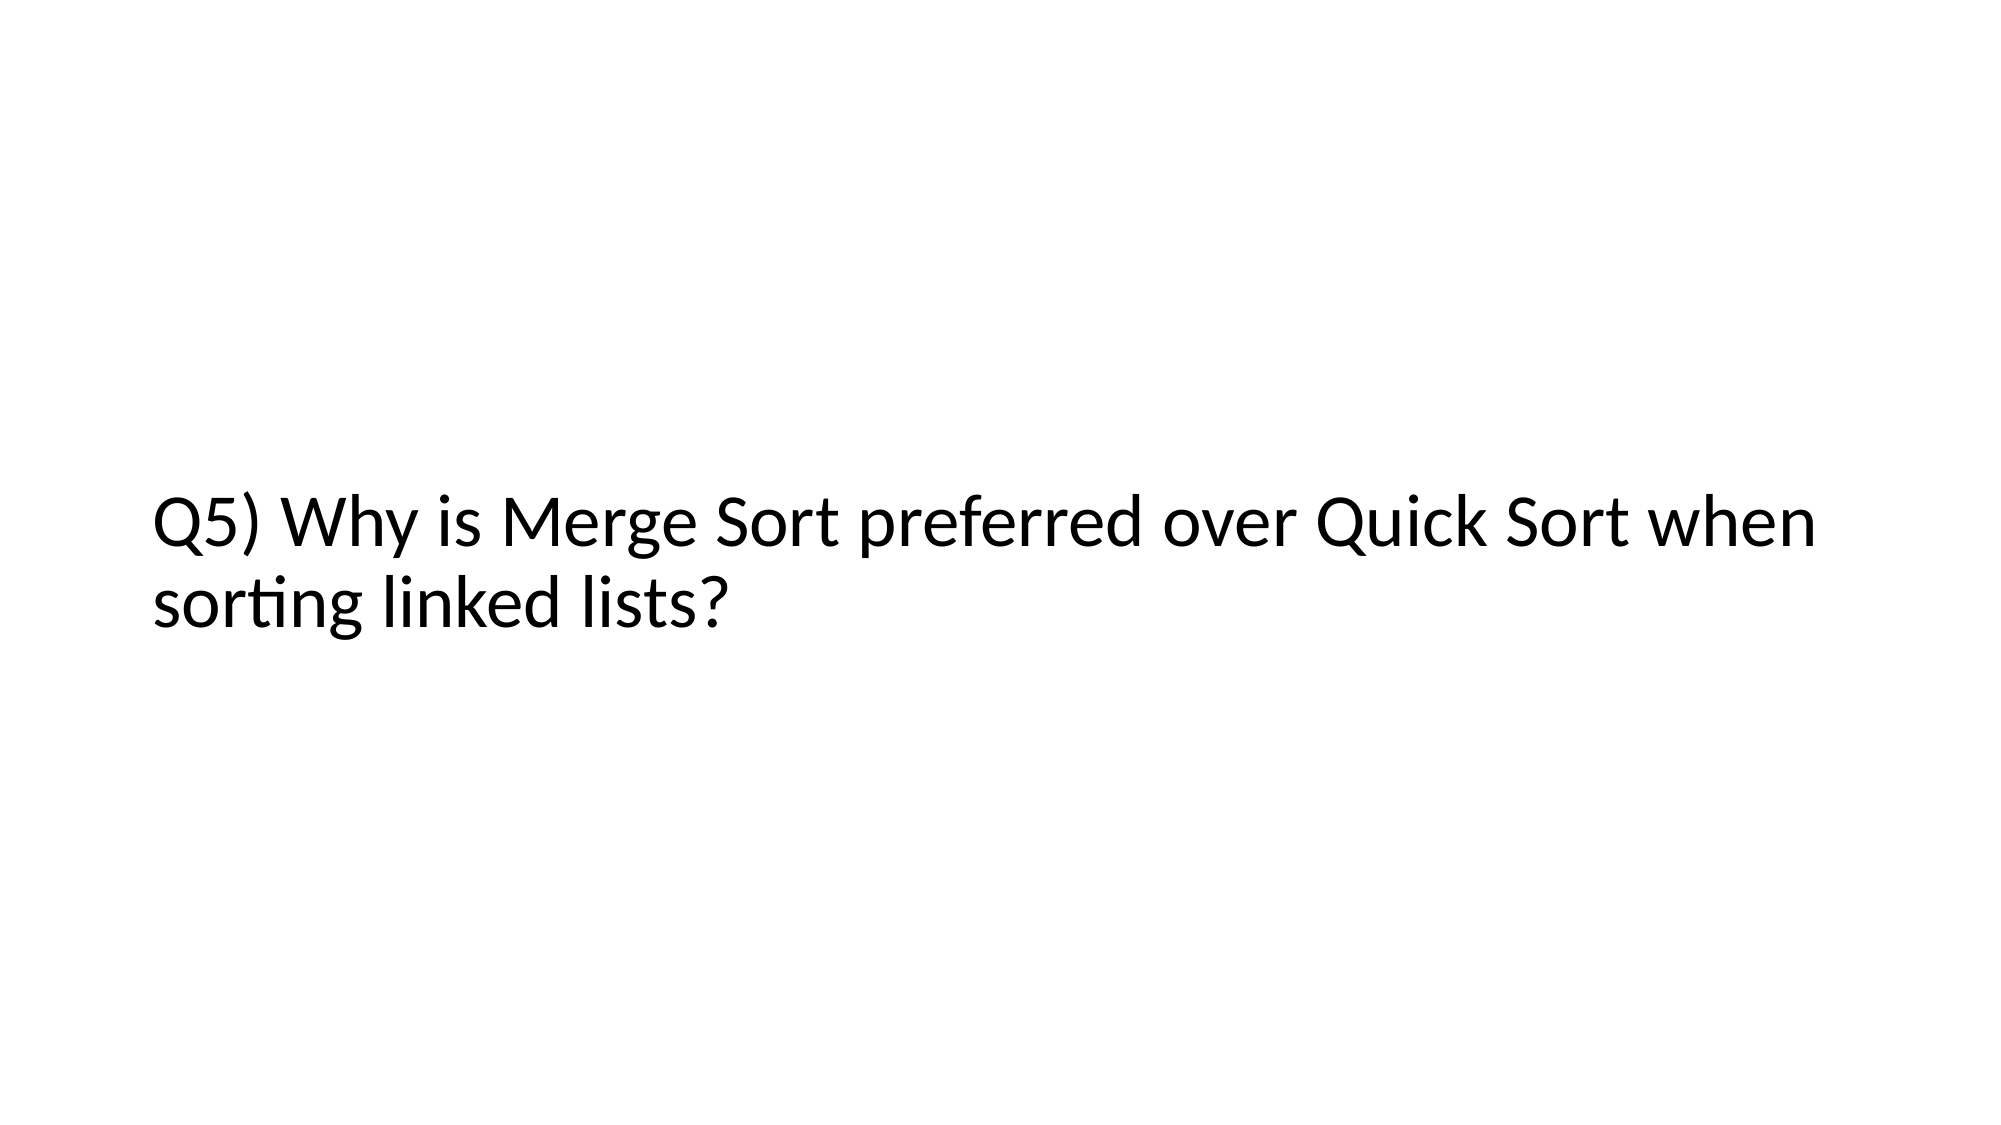

# Q5) Why is Merge Sort preferred over Quick Sort when sorting linked lists?